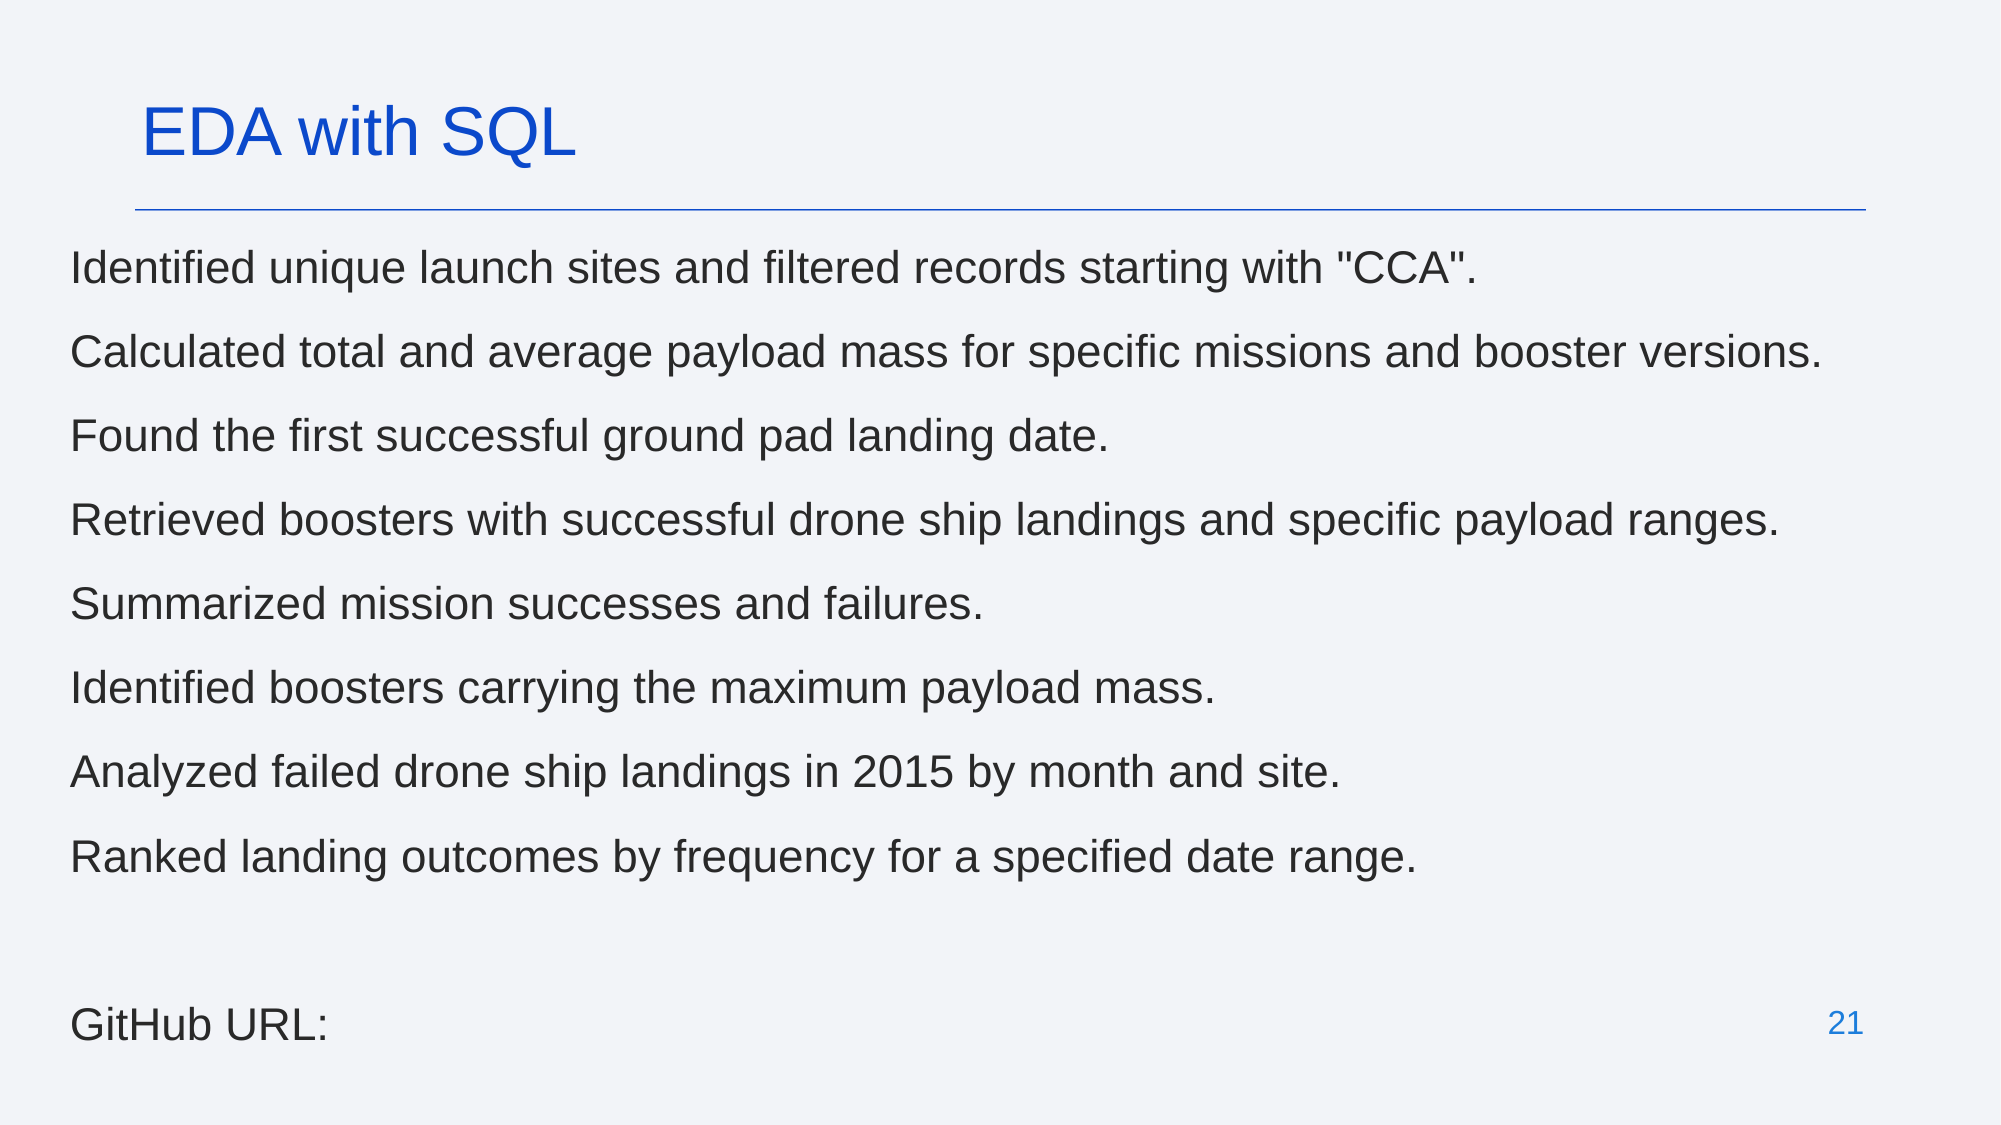

EDA with SQL
Identified unique launch sites and filtered records starting with "CCA".
Calculated total and average payload mass for specific missions and booster versions.
Found the first successful ground pad landing date.
Retrieved boosters with successful drone ship landings and specific payload ranges.
Summarized mission successes and failures.
Identified boosters carrying the maximum payload mass.
Analyzed failed drone ship landings in 2015 by month and site.
Ranked landing outcomes by frequency for a specified date range.

GitHub URL:

21